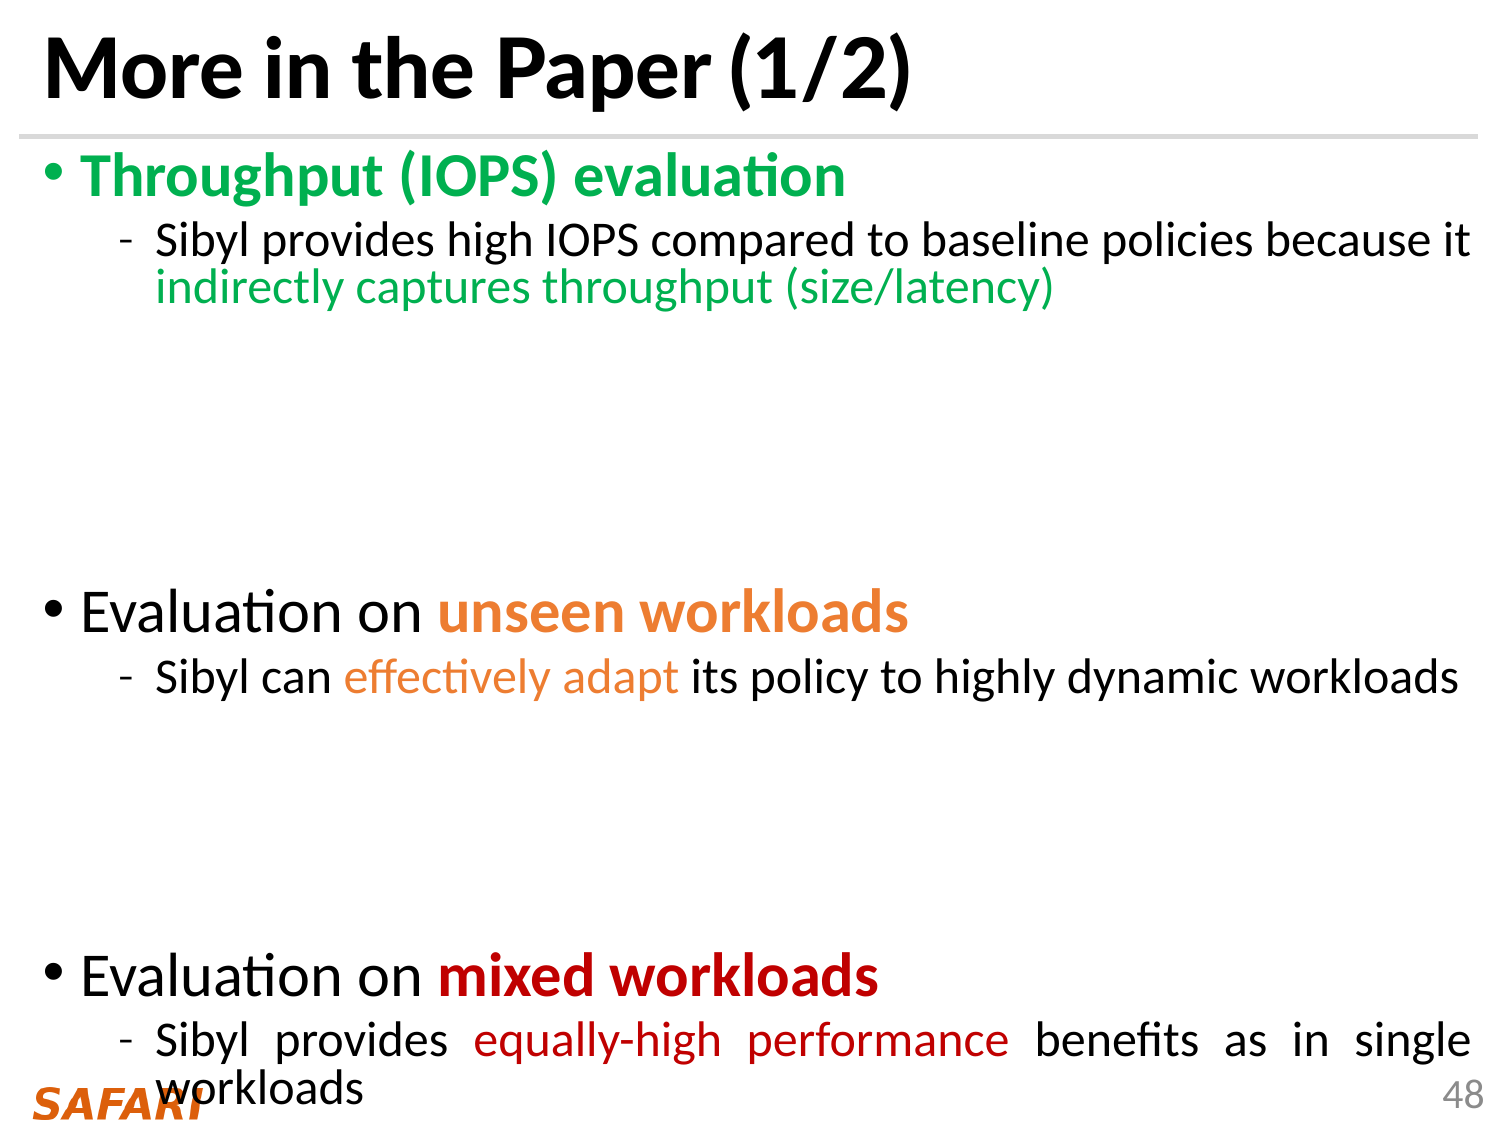

# More in the Paper (1/2)
Throughput (IOPS) evaluation
Sibyl provides high IOPS compared to baseline policies because it indirectly captures throughput (size/latency)

Evaluation on unseen workloads
Sibyl can effectively adapt its policy to highly dynamic workloads

Evaluation on mixed workloads
Sibyl provides equally-high performance benefits as in single workloads
48